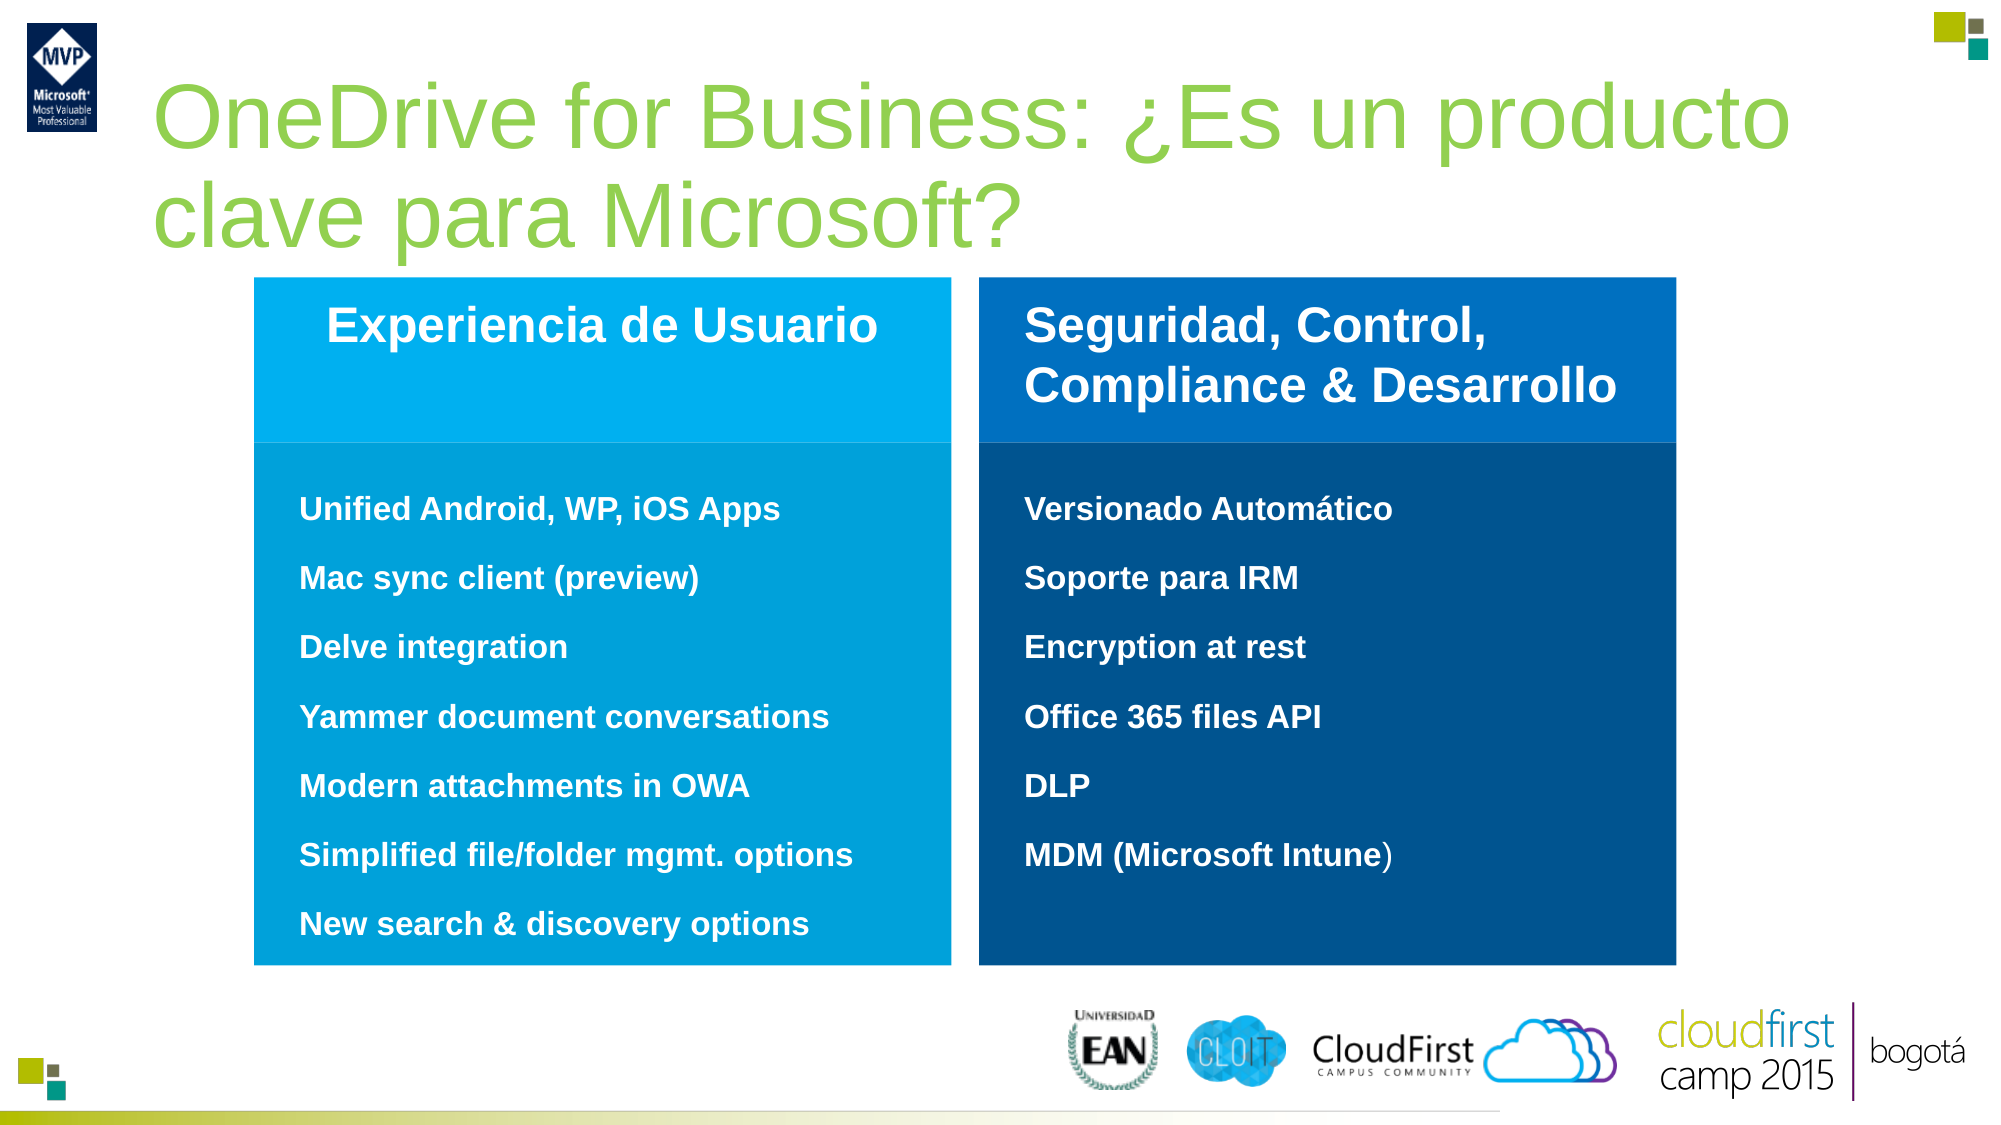

# OneDrive for Business: ¿Es un producto clave para Microsoft?
Experiencia de Usuario
Seguridad, Control, Compliance & Desarrollo
Versionado Automático
Soporte para IRM
Encryption at rest
Office 365 files API
DLP
MDM (Microsoft Intune)

Unified Android, WP, iOS Apps
Mac sync client (preview)
Delve integration
Yammer document conversations
Modern attachments in OWA
Simplified file/folder mgmt. options
New search & discovery options